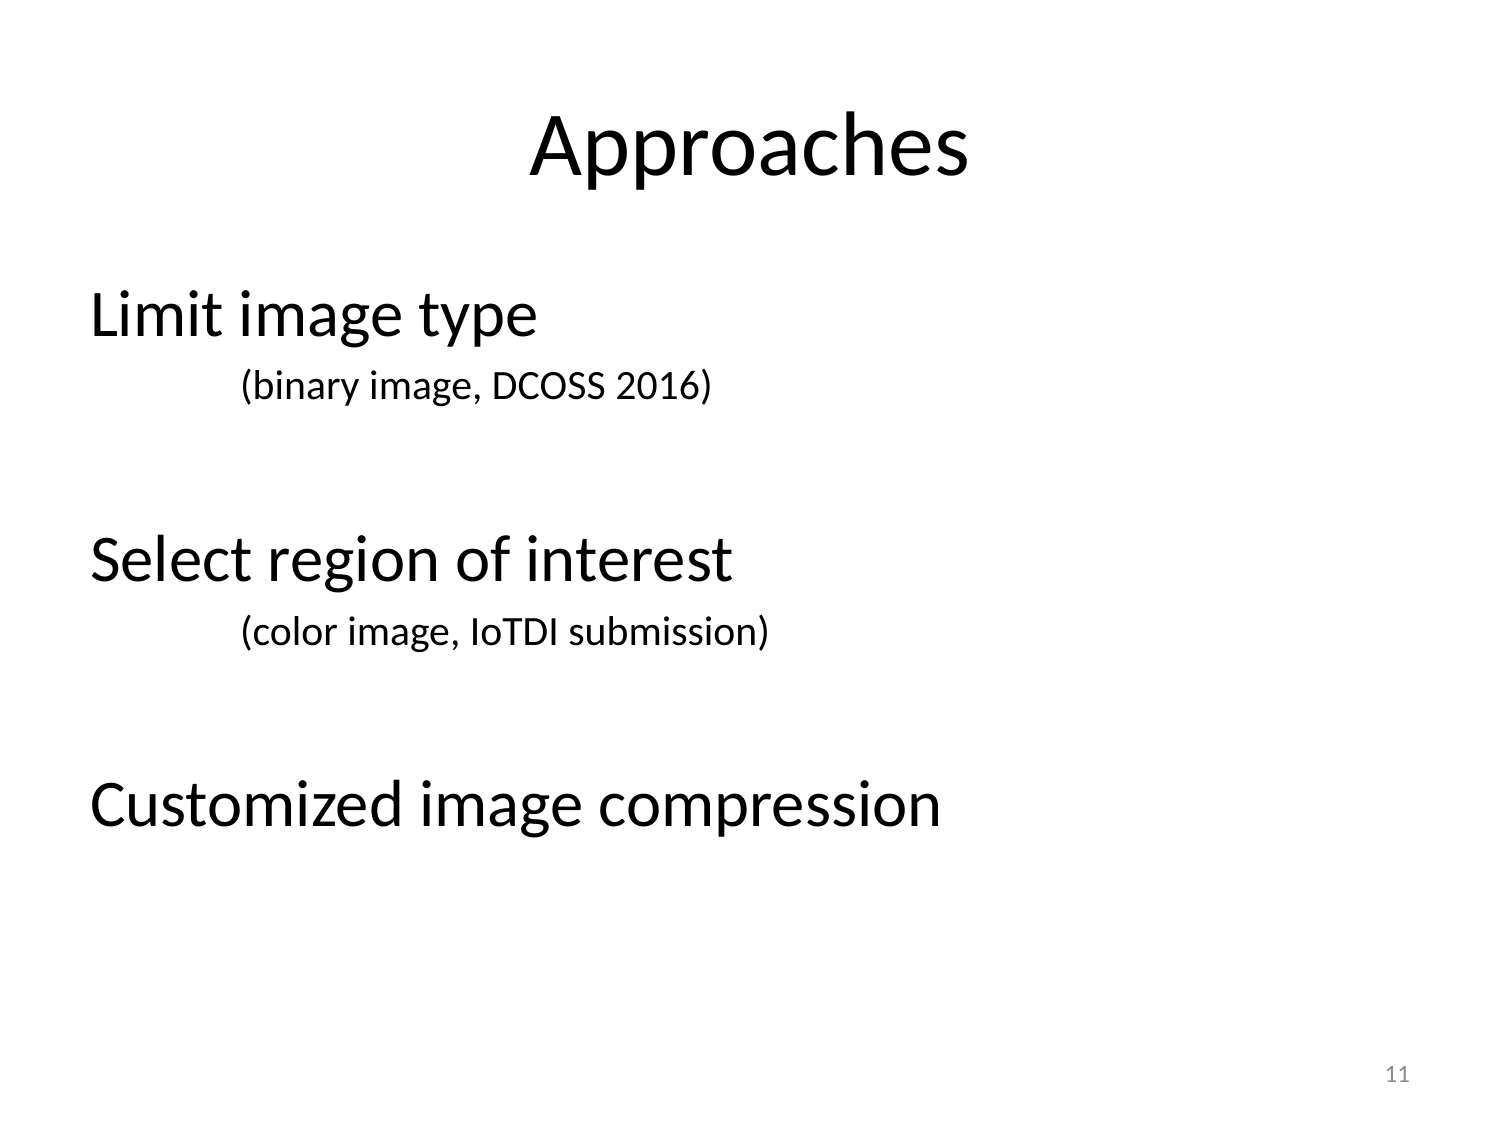

# Approaches
Limit image type
	(binary image, DCOSS 2016)

Select region of interest
	(color image, IoTDI submission)

Customized image compression
11